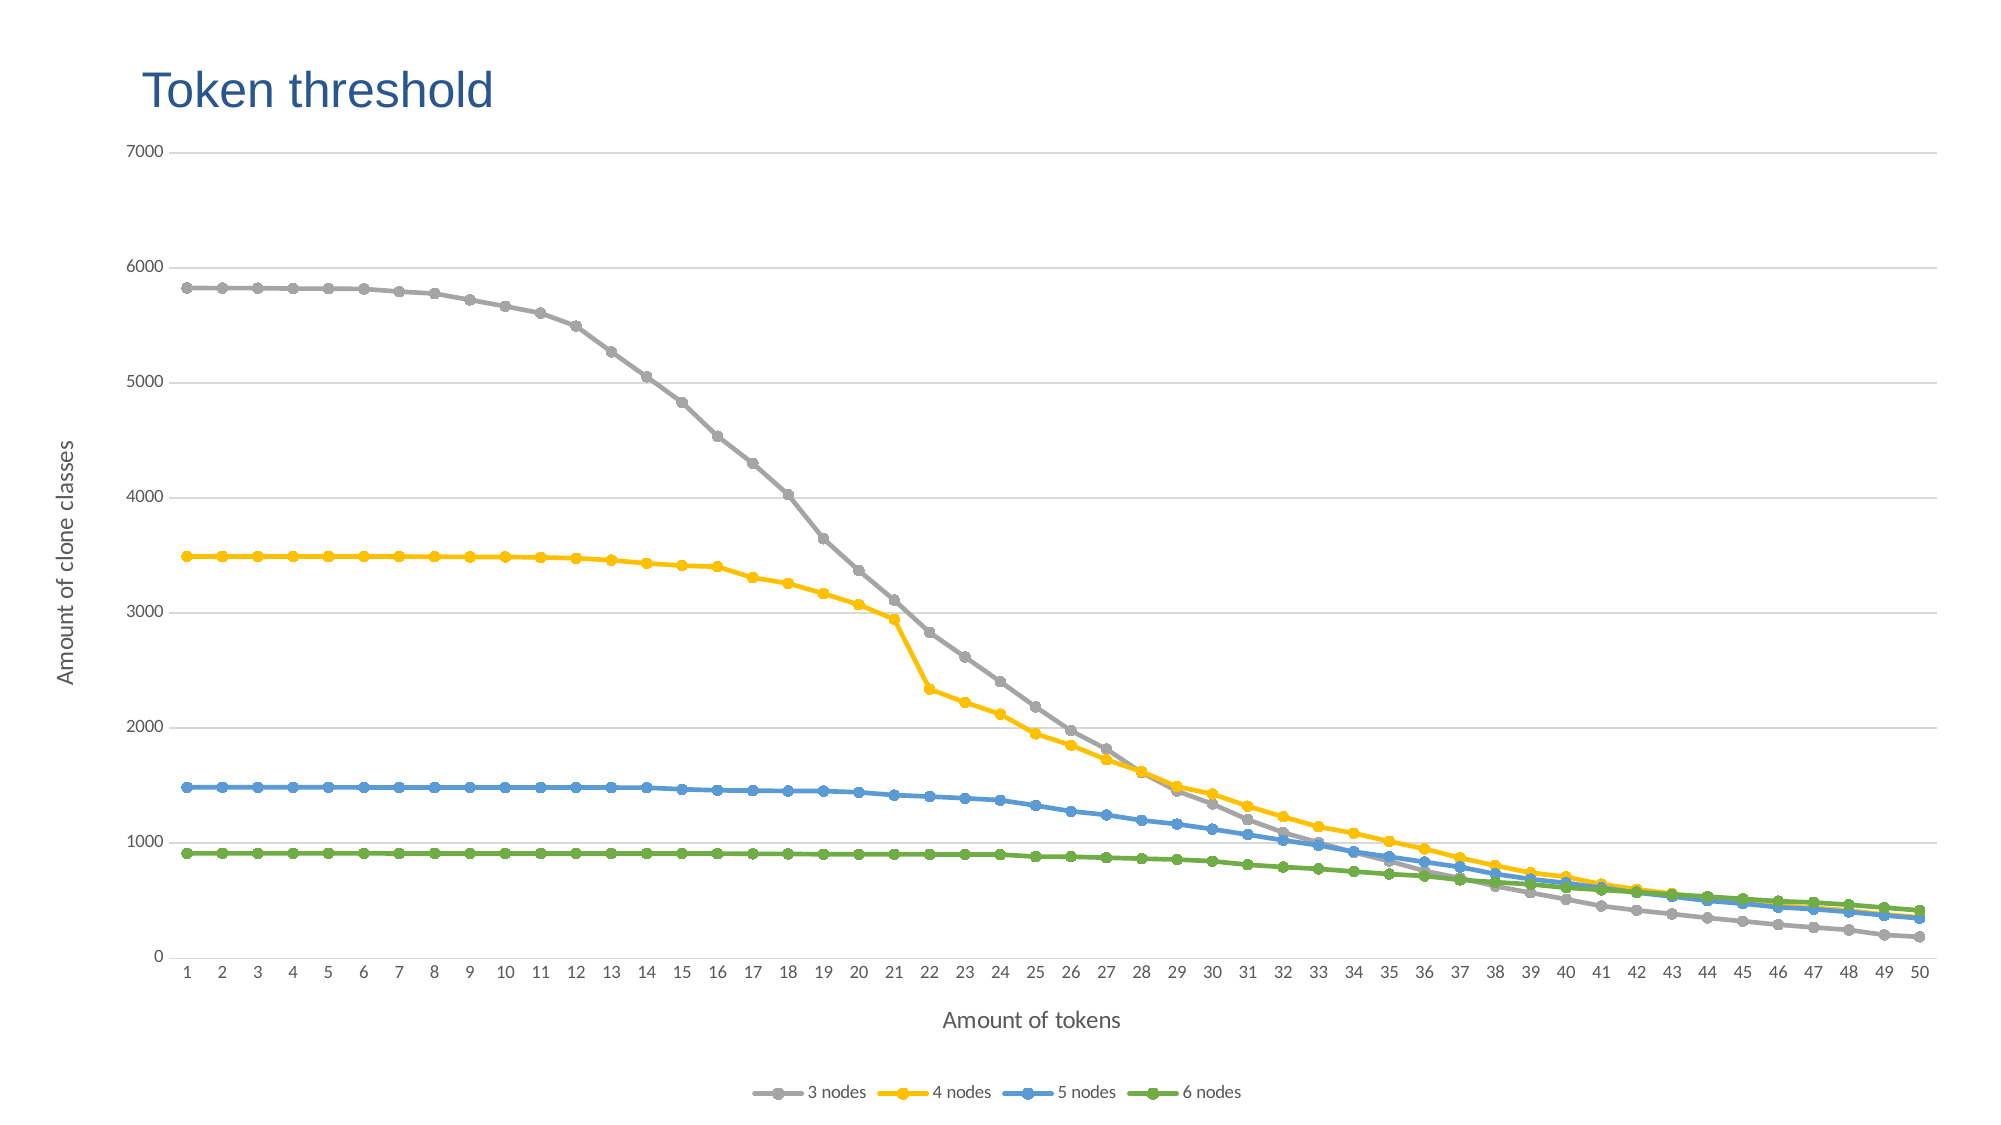

Token threshold

### Chart

| Category | 3 nodes | 4 nodes | 5 nodes | 6 nodes |
|---|---|---|---|---|